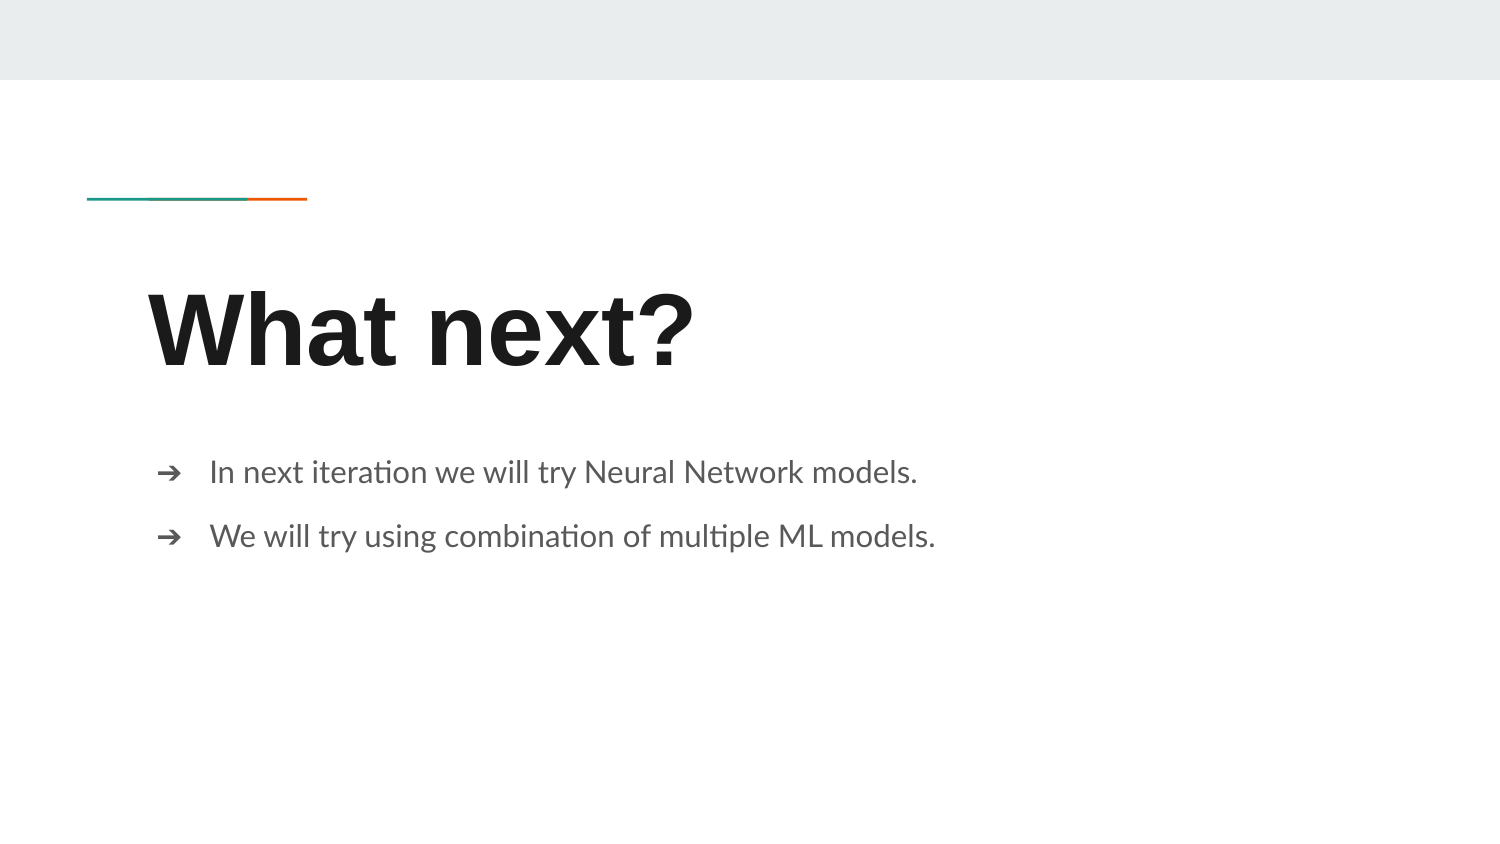

# What next?
In next iteration we will try Neural Network models.
We will try using combination of multiple ML models.